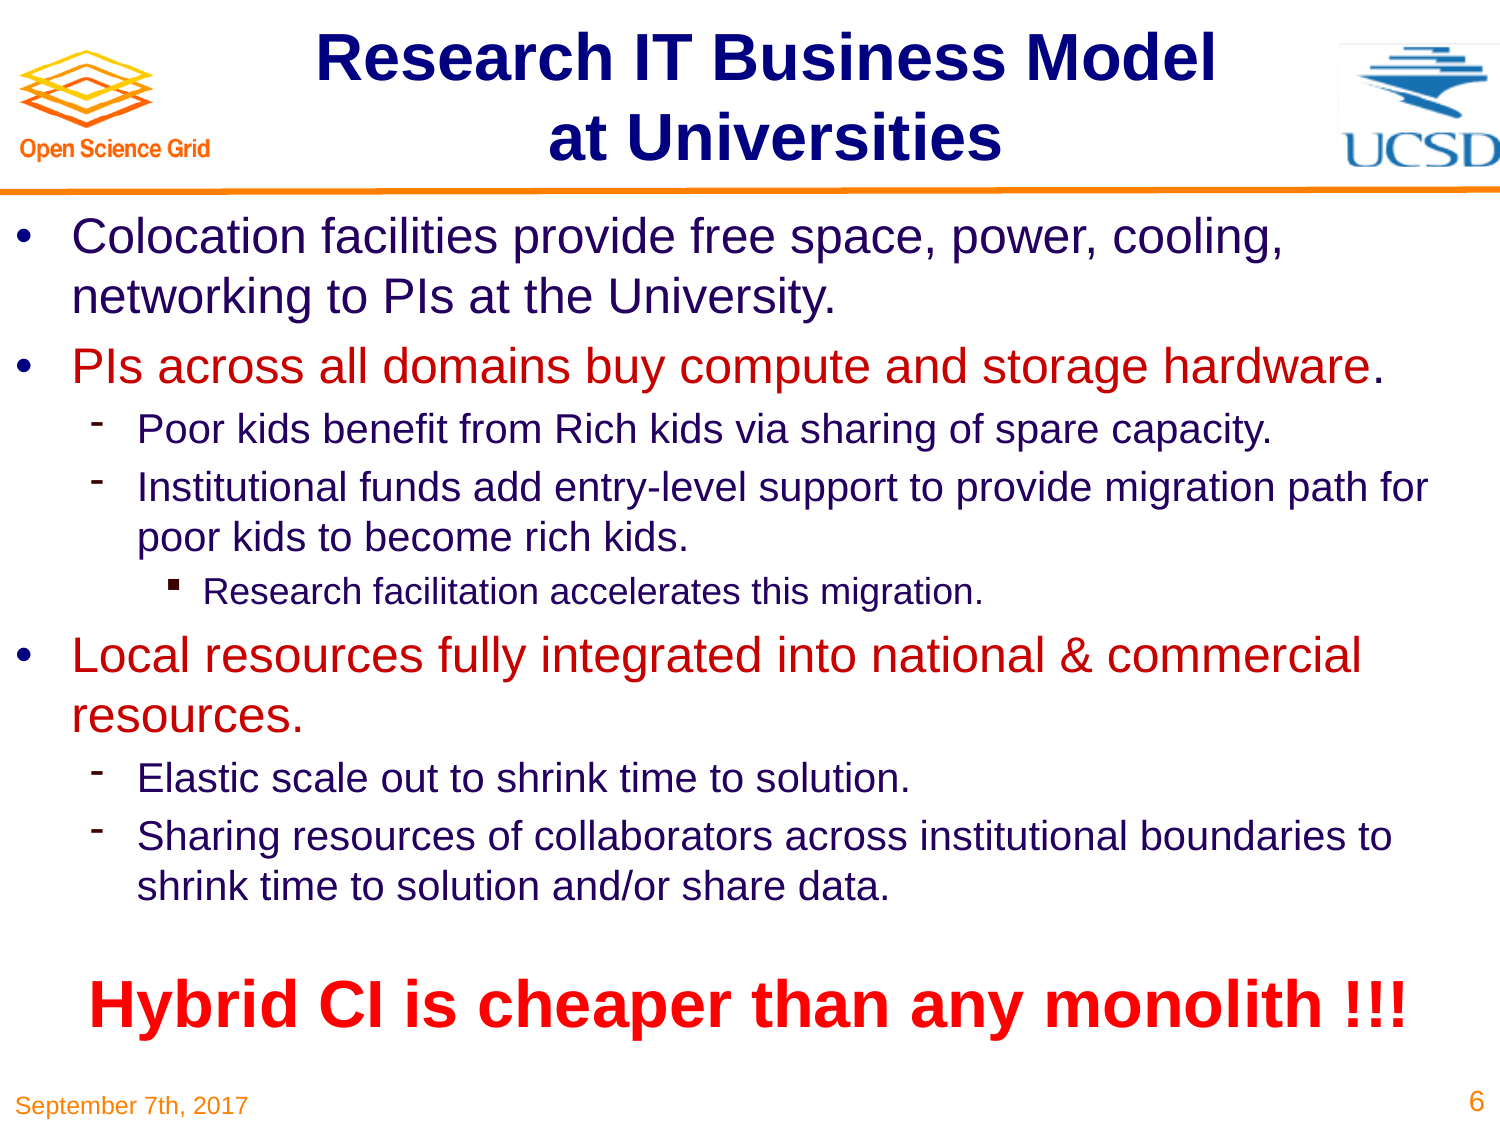

# Research IT Business Model at Universities
Colocation facilities provide free space, power, cooling, networking to PIs at the University.
PIs across all domains buy compute and storage hardware.
Poor kids benefit from Rich kids via sharing of spare capacity.
Institutional funds add entry-level support to provide migration path for poor kids to become rich kids.
Research facilitation accelerates this migration.
Local resources fully integrated into national & commercial resources.
Elastic scale out to shrink time to solution.
Sharing resources of collaborators across institutional boundaries to shrink time to solution and/or share data.
Hybrid CI is cheaper than any monolith !!!
6